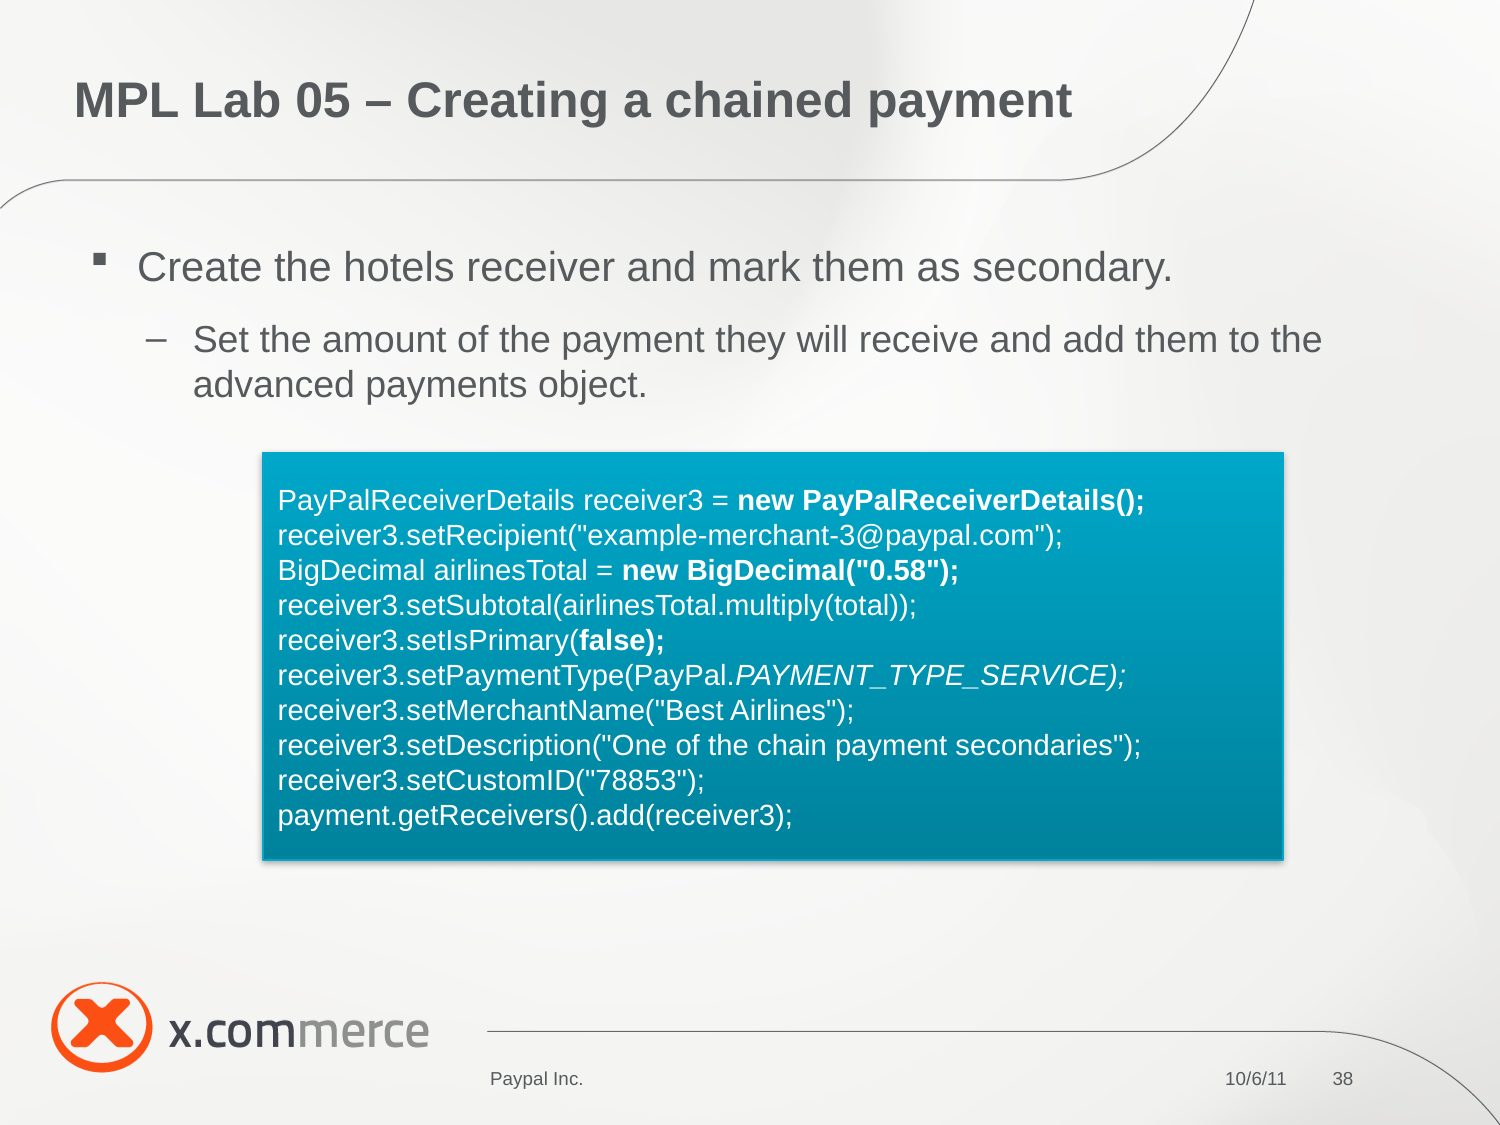

# MPL Lab 05 – Creating a chained payment
Create the hotels receiver and mark them as secondary.
Set the amount of the payment they will receive and add them to the advanced payments object.

PayPalReceiverDetails receiver3 = new PayPalReceiverDetails();
receiver3.setRecipient("example-merchant-3@paypal.com");
BigDecimal airlinesTotal = new BigDecimal("0.58");
receiver3.setSubtotal(airlinesTotal.multiply(total));
receiver3.setIsPrimary(false);
receiver3.setPaymentType(PayPal.PAYMENT_TYPE_SERVICE);
receiver3.setMerchantName("Best Airlines");
receiver3.setDescription("One of the chain payment secondaries");
receiver3.setCustomID("78853");
payment.getReceivers().add(receiver3);
Paypal Inc.
10/6/11
38